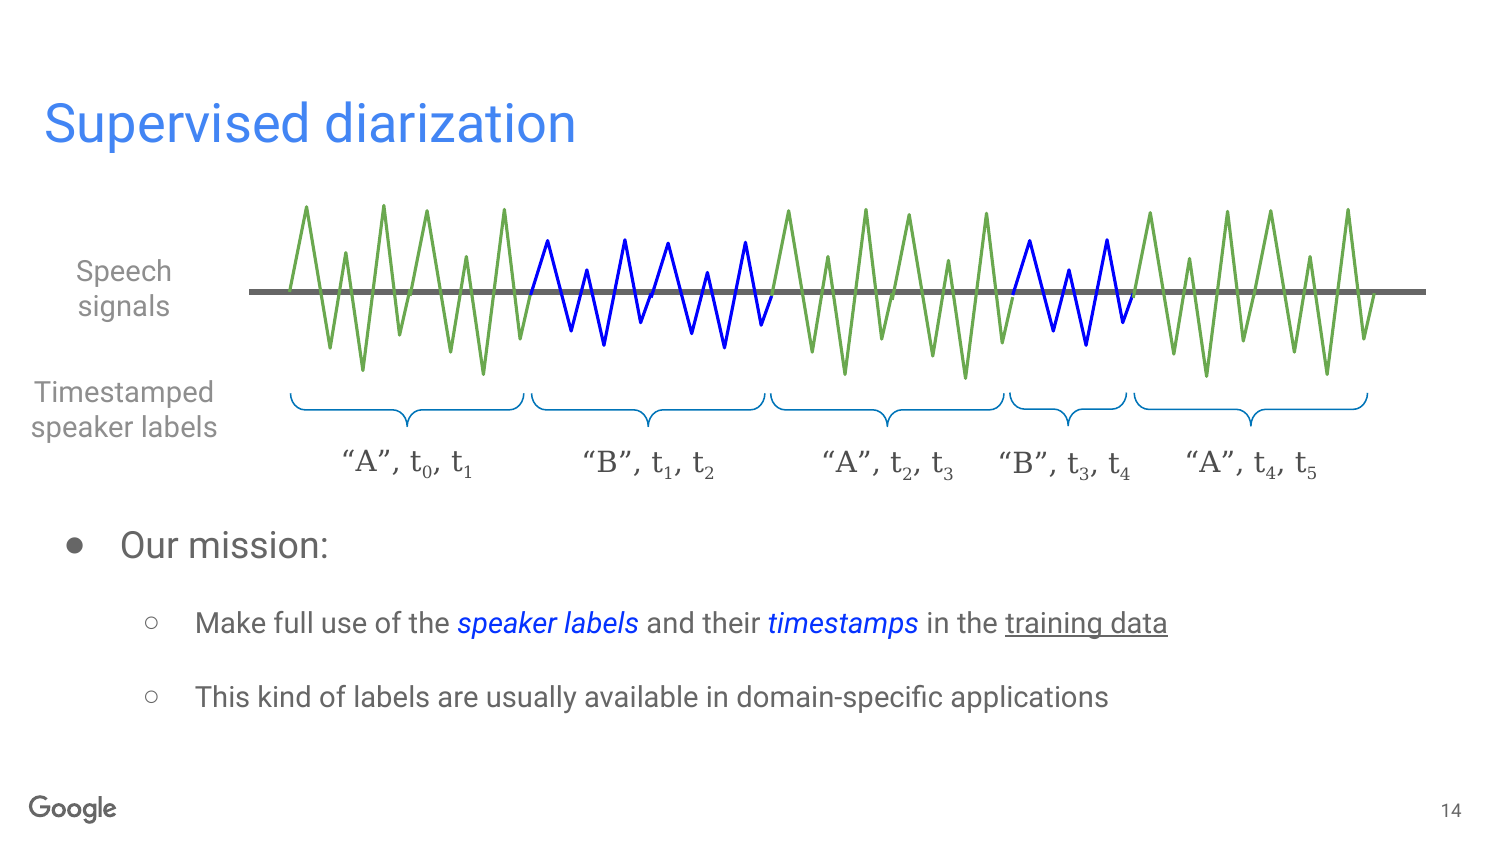

# Supervised diarization

Speech signals

Timestamped
speaker labels
“A”, t0, t1
“A”, t4, t5
“B”, t1, t2
“A”, t2, t3
“B”, t3, t4
Our mission:
Make full use of the speaker labels and their timestamps in the training data
This kind of labels are usually available in domain-specific applications

14